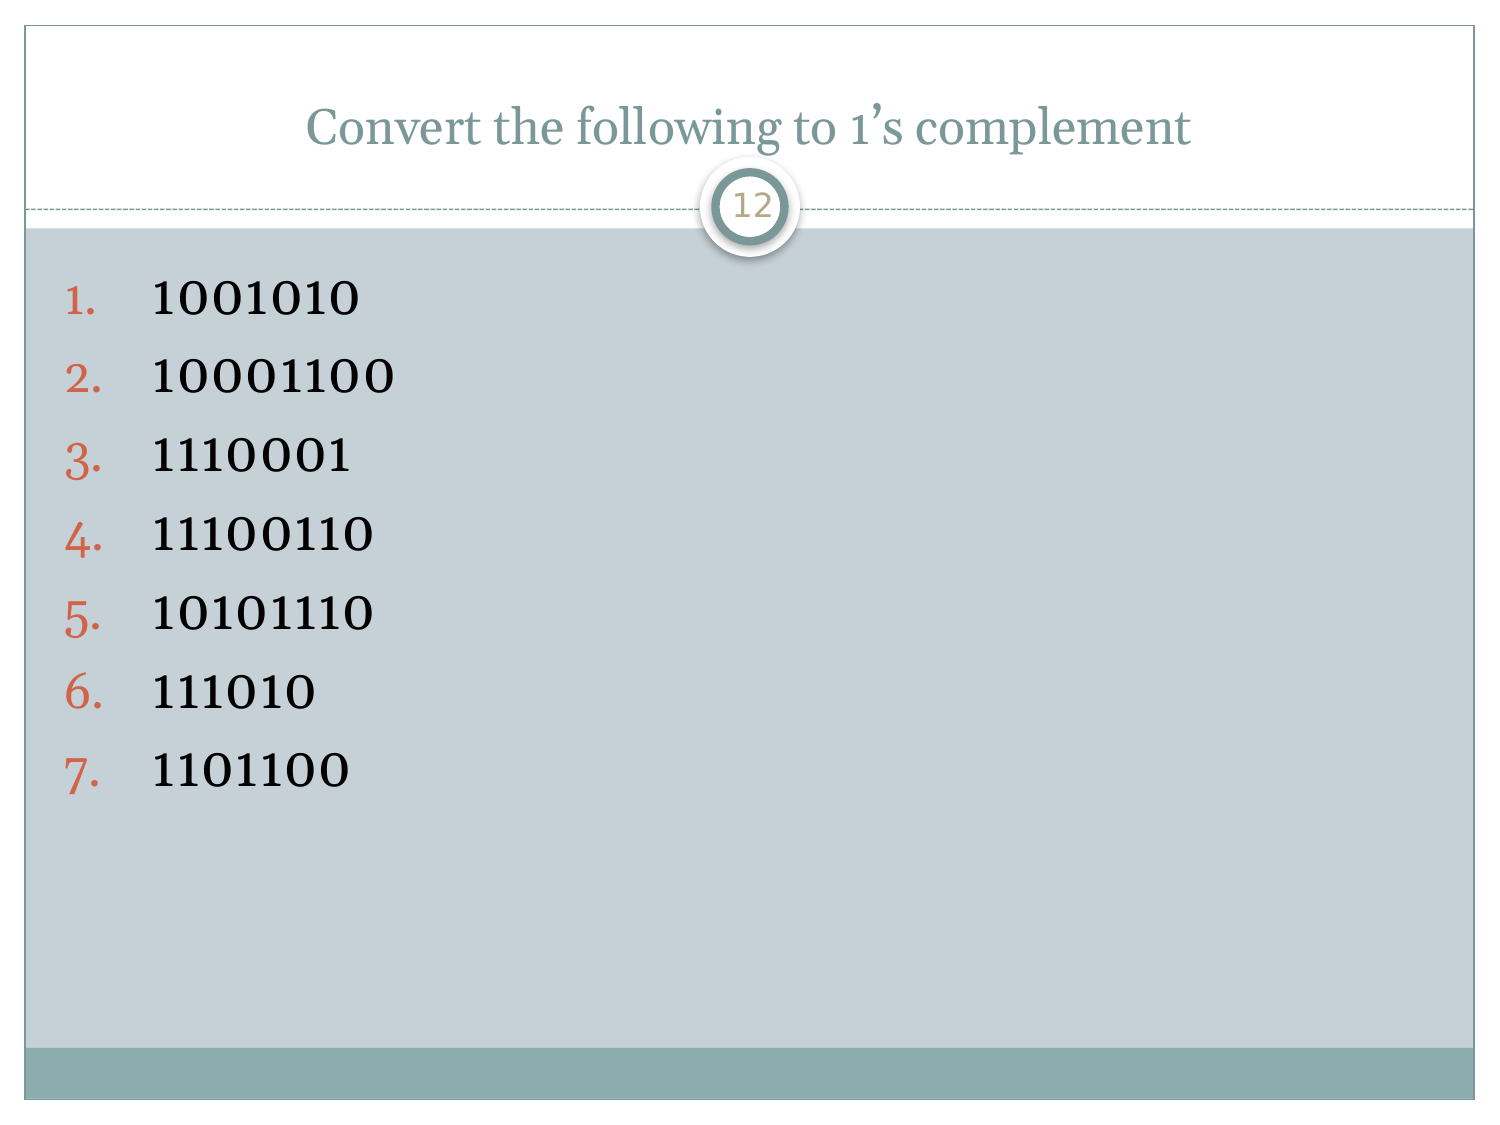

# Convert the following to 1’s complement
12
1001010
10001100
1110001
11100110
10101110
111010
1101100